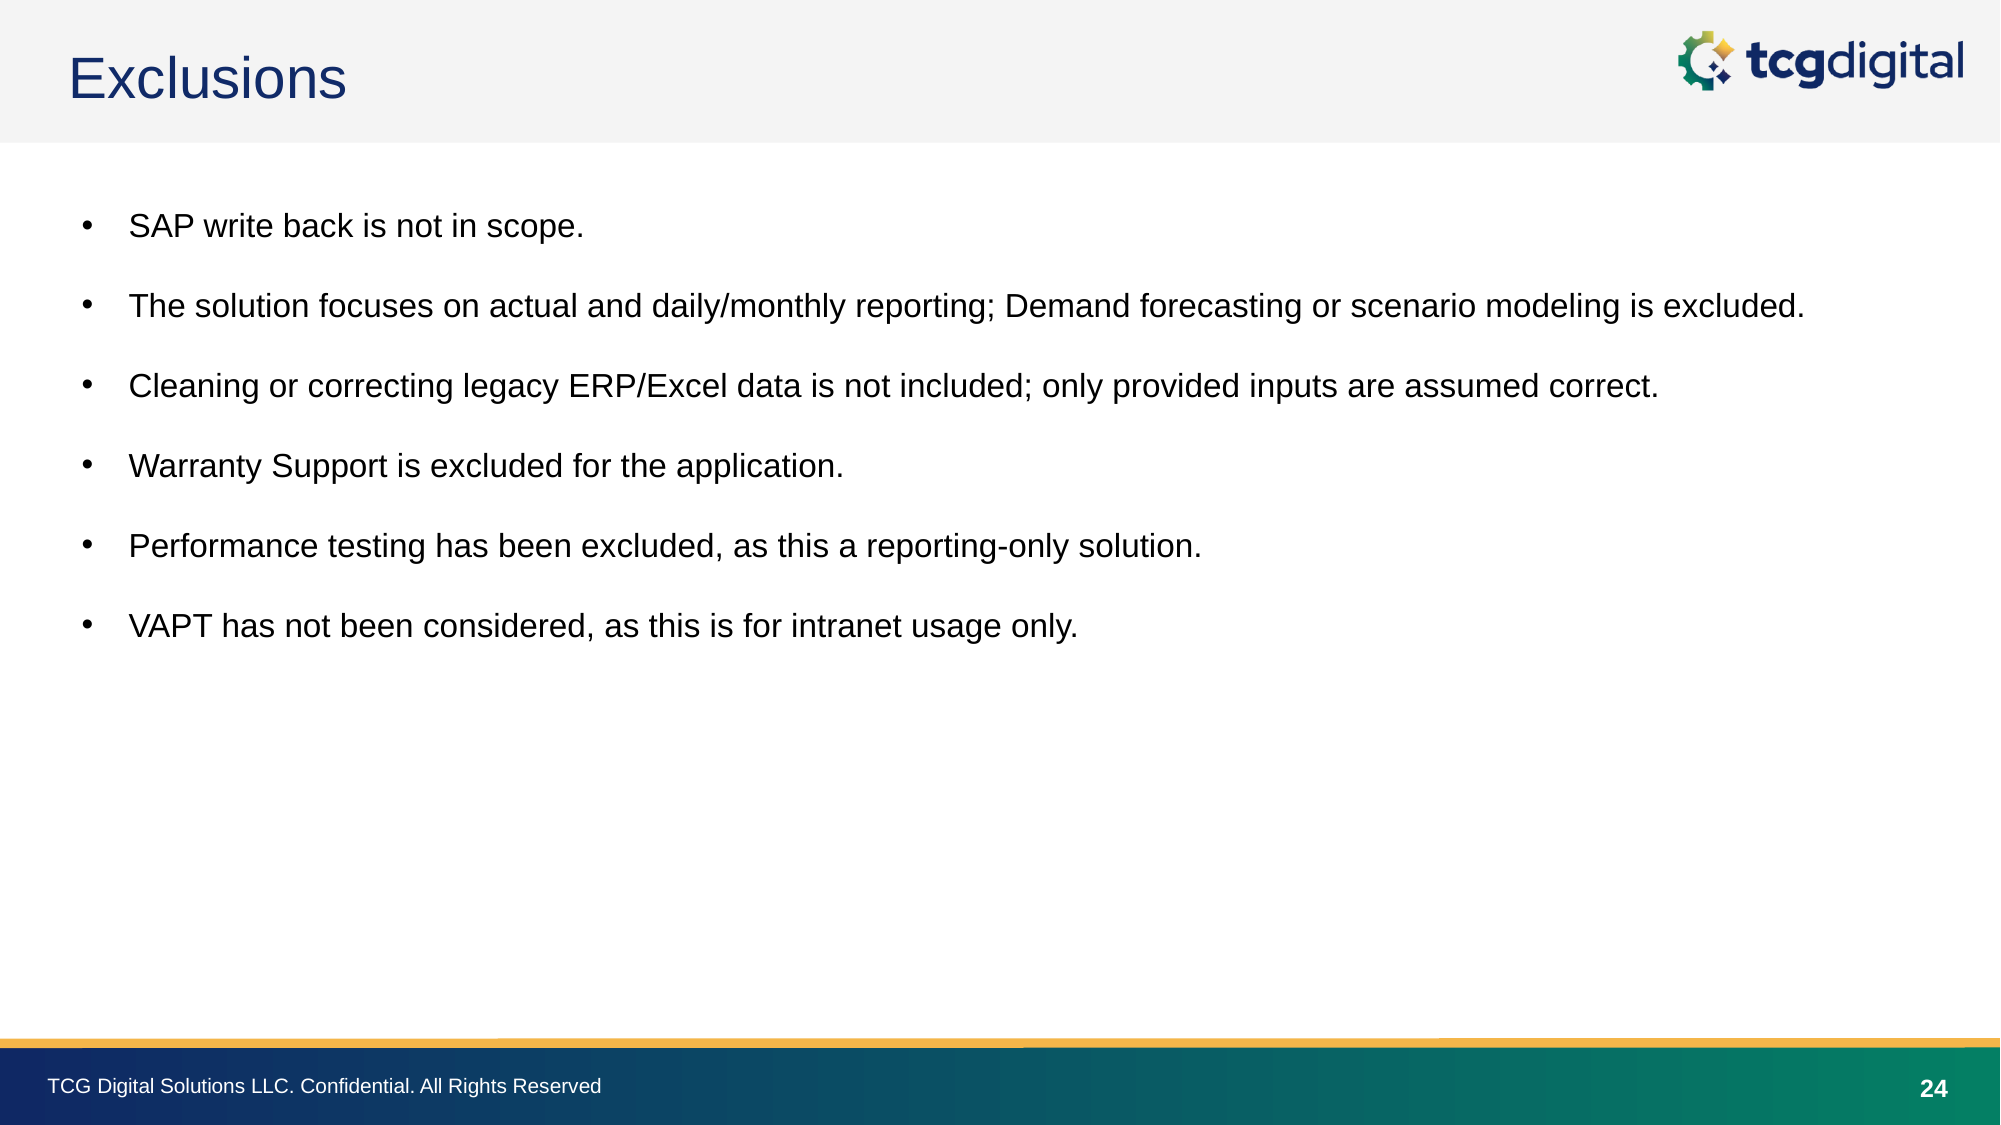

Exclusions

SAP write back is not in scope.

The solution focuses on actual and daily/monthly reporting; Demand forecasting or scenario modeling is excluded.

Cleaning or correcting legacy ERP/Excel data is not included; only provided inputs are assumed correct.

Warranty Support is excluded for the application.

Performance testing has been excluded, as this a reporting-only solution.

VAPT has not been considered, as this is for intranet usage only.